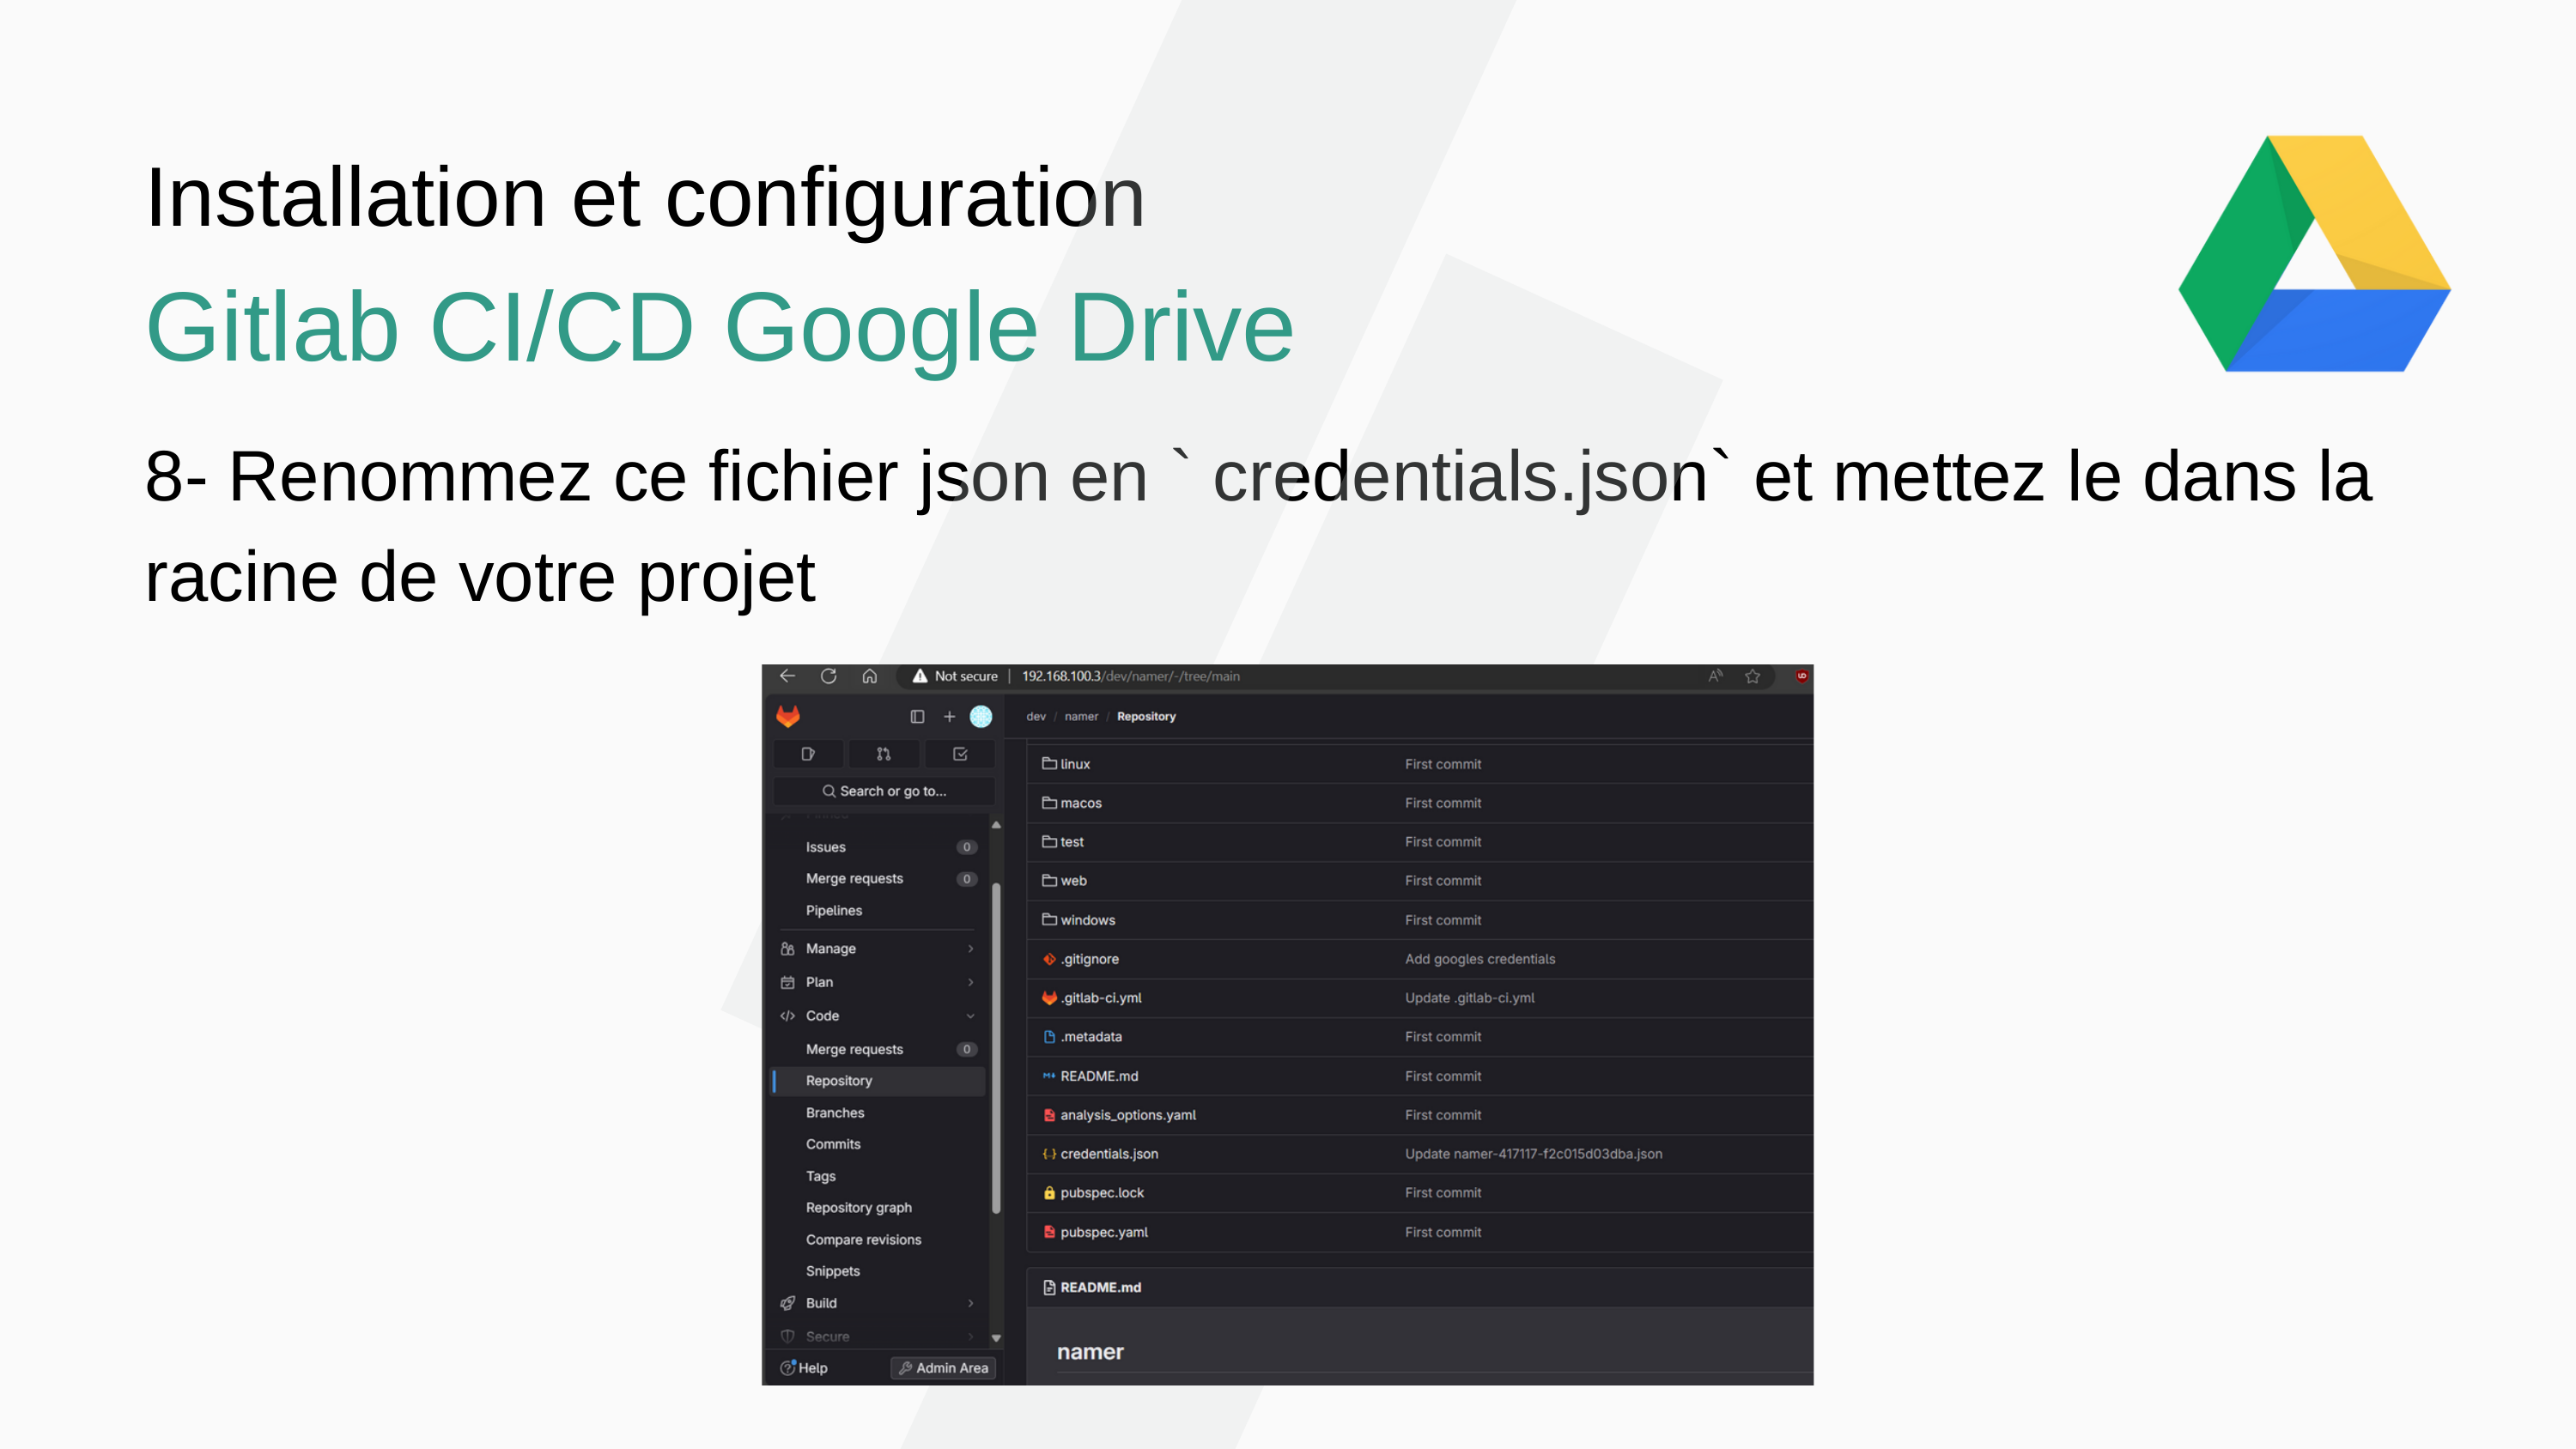

Installation et configuration
Gitlab CI/CD Google Drive

8- Renommez ce fichier json en ` credentials.json` et mettez le dans la racine de votre projet